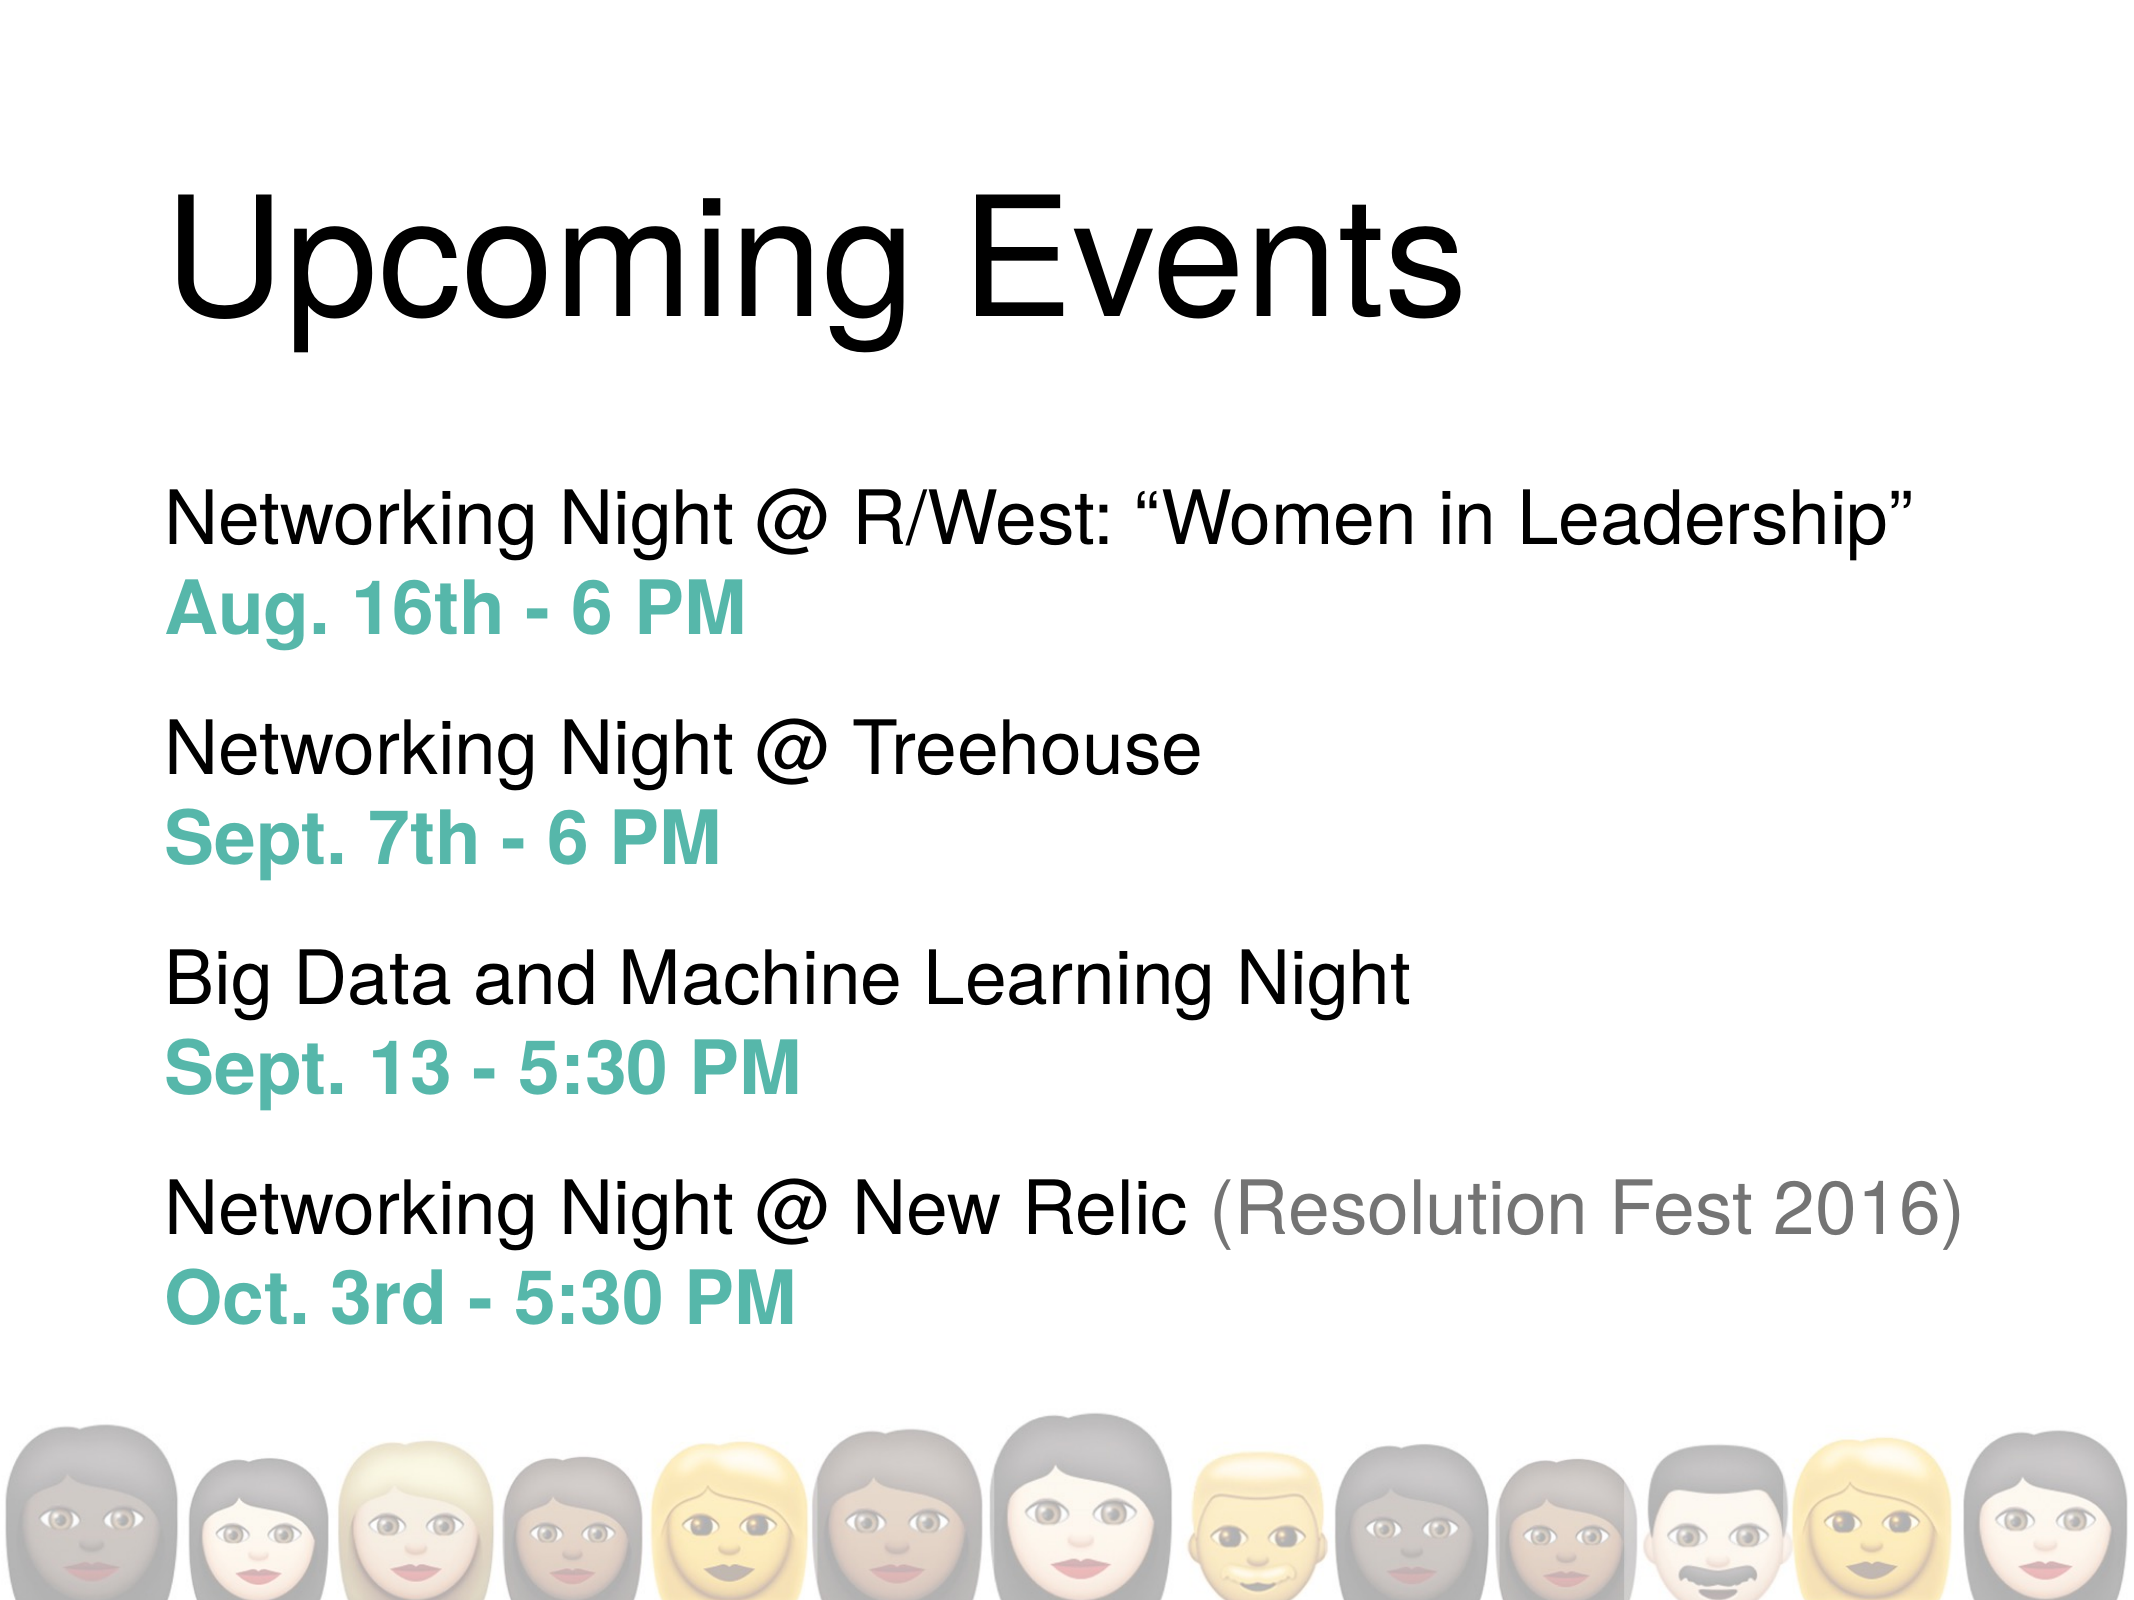

# Upcoming Events
Networking Night @ R/West: “Women in Leadership”
Aug. 16th - 6 PM
Networking Night @ Treehouse
Sept. 7th - 6 PM
Big Data and Machine Learning Night
Sept. 13 - 5:30 PM
Networking Night @ New Relic (Resolution Fest 2016)
Oct. 3rd - 5:30 PM